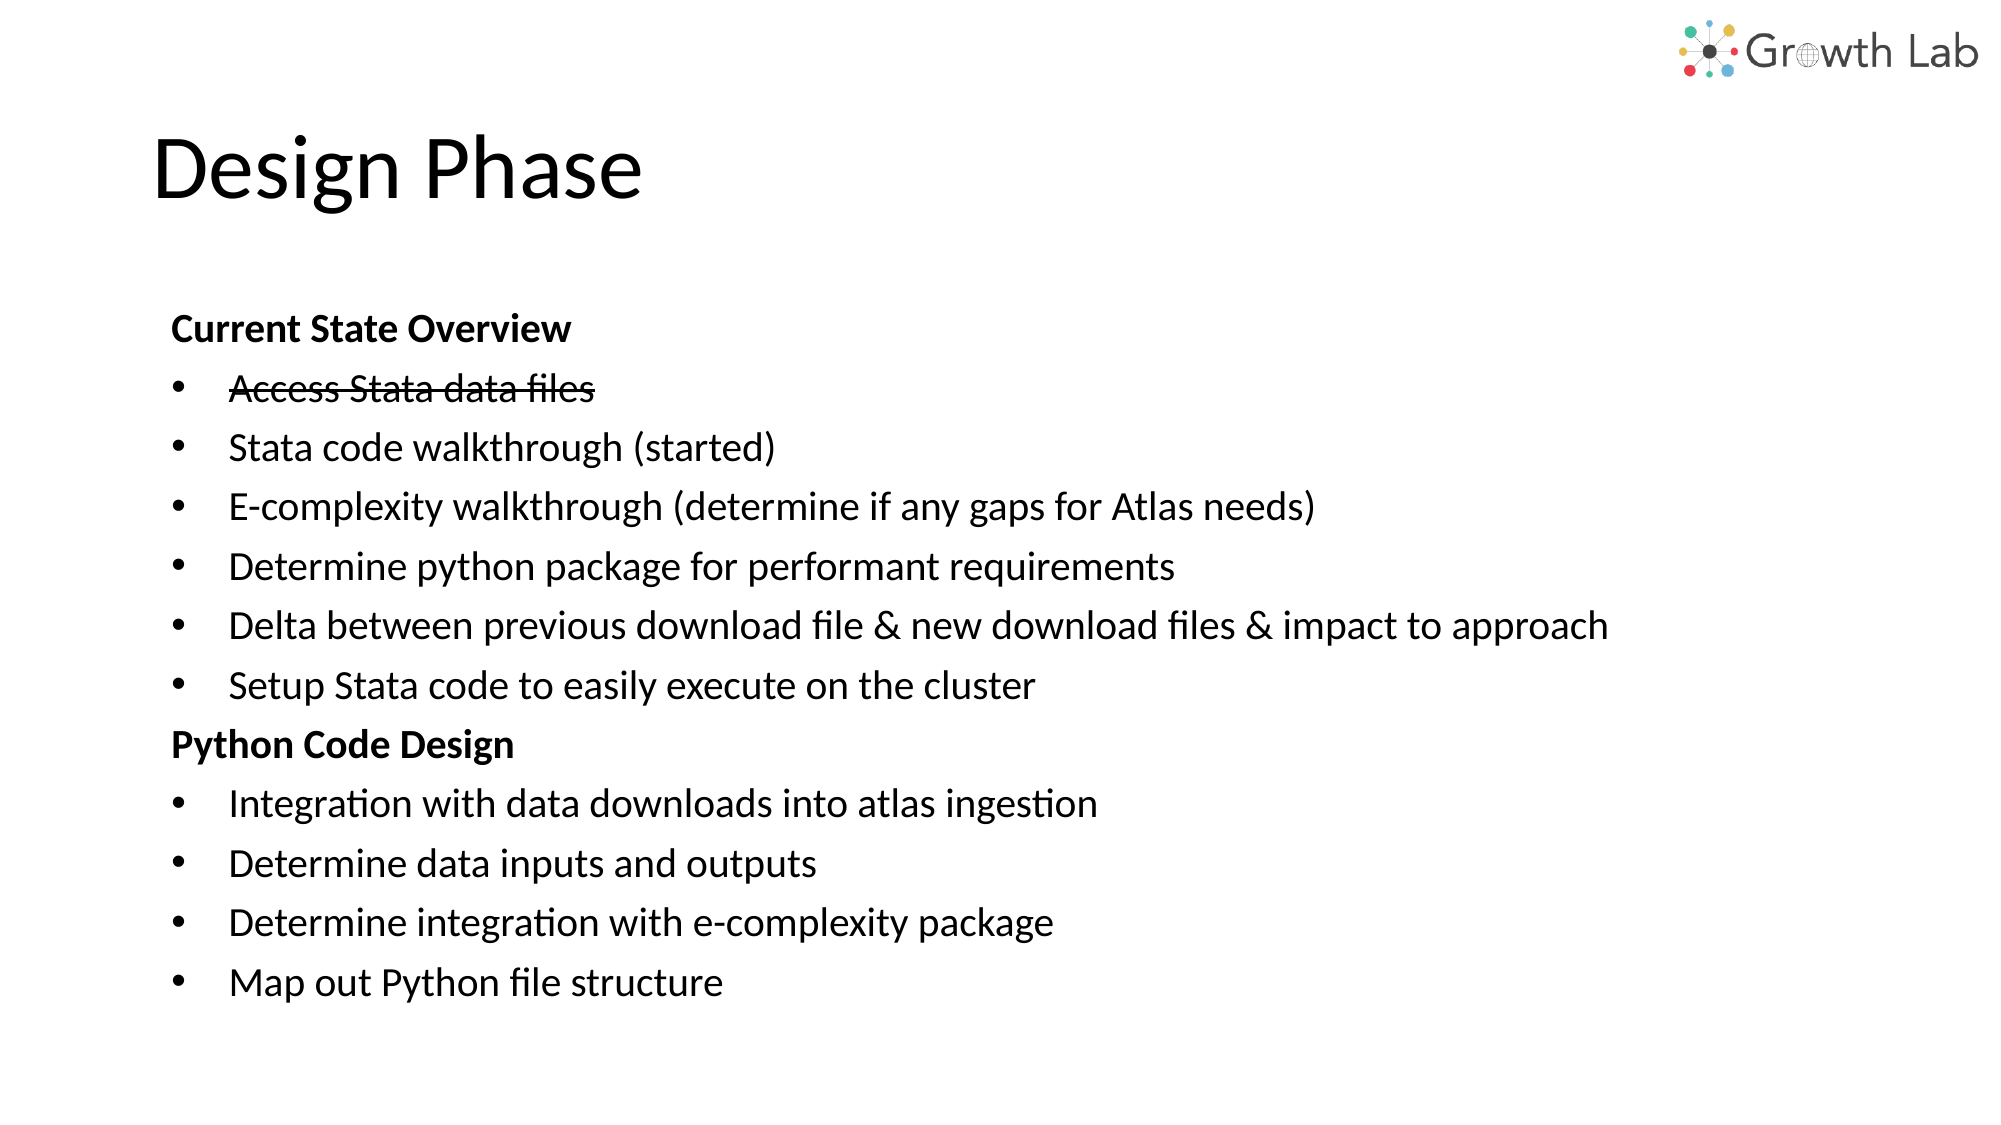

# Design Phase
Current State Overview
Access Stata data files
Stata code walkthrough (started)
E-complexity walkthrough (determine if any gaps for Atlas needs)
Determine python package for performant requirements
Delta between previous download file & new download files & impact to approach
Setup Stata code to easily execute on the cluster
Python Code Design
Integration with data downloads into atlas ingestion
Determine data inputs and outputs
Determine integration with e-complexity package
Map out Python file structure